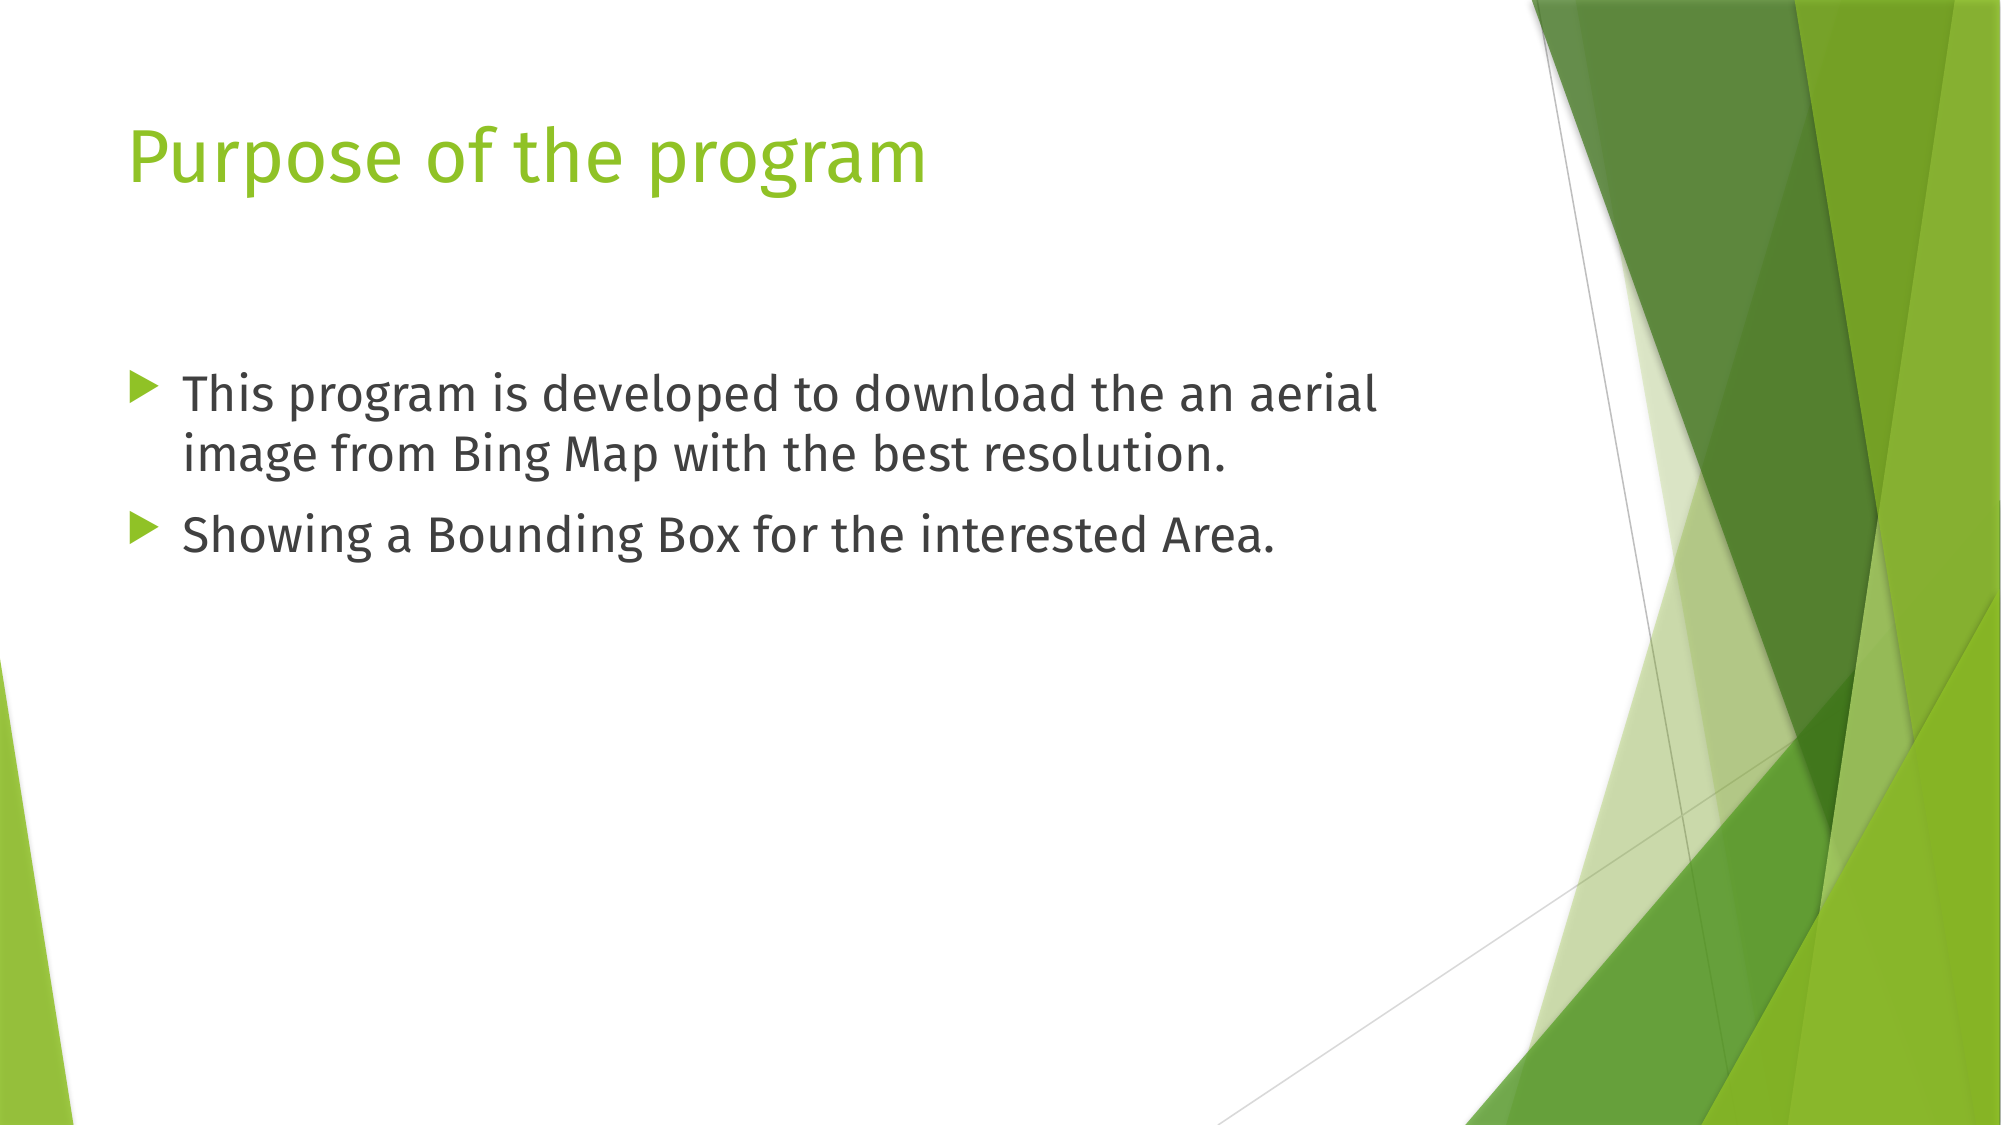

# Purpose of the program
This program is developed to download the an aerial image from Bing Map with the best resolution.
Showing a Bounding Box for the interested Area.